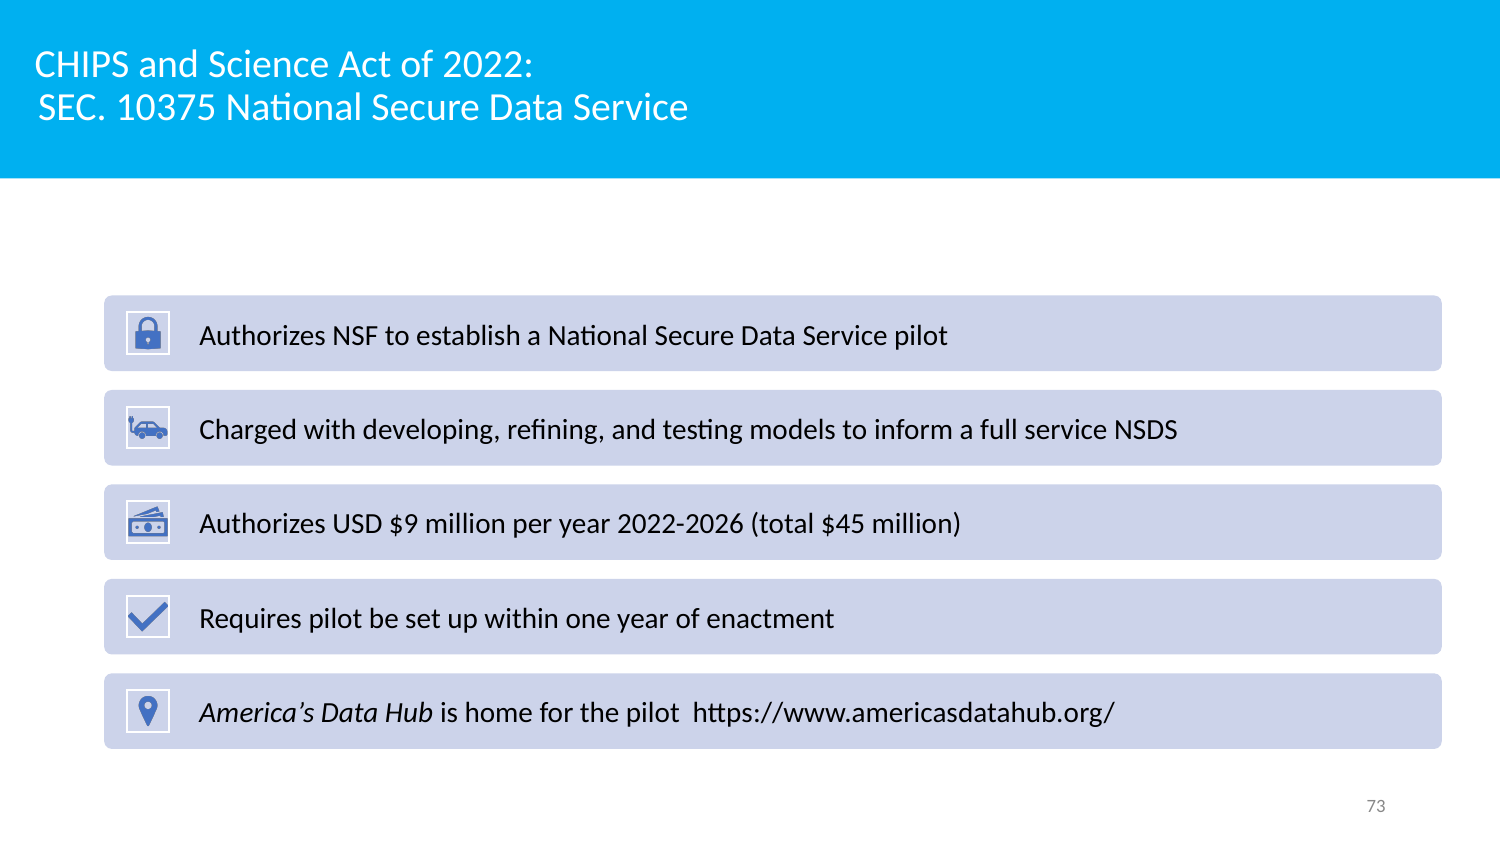

# CHIPS and Science Act of 2022: SEC. 10375 National Secure Data Service

Authorizes NSF to establish a National Secure Data Service pilot

Charged with developing, refining, and testing models to inform a full service NSDS

Authorizes USD $9 million per year 2022-2026 (total $45 million)

Requires pilot be set up within one year of enactment

America’s Data Hub is home for the pilot  https://www.americasdatahub.org/

73